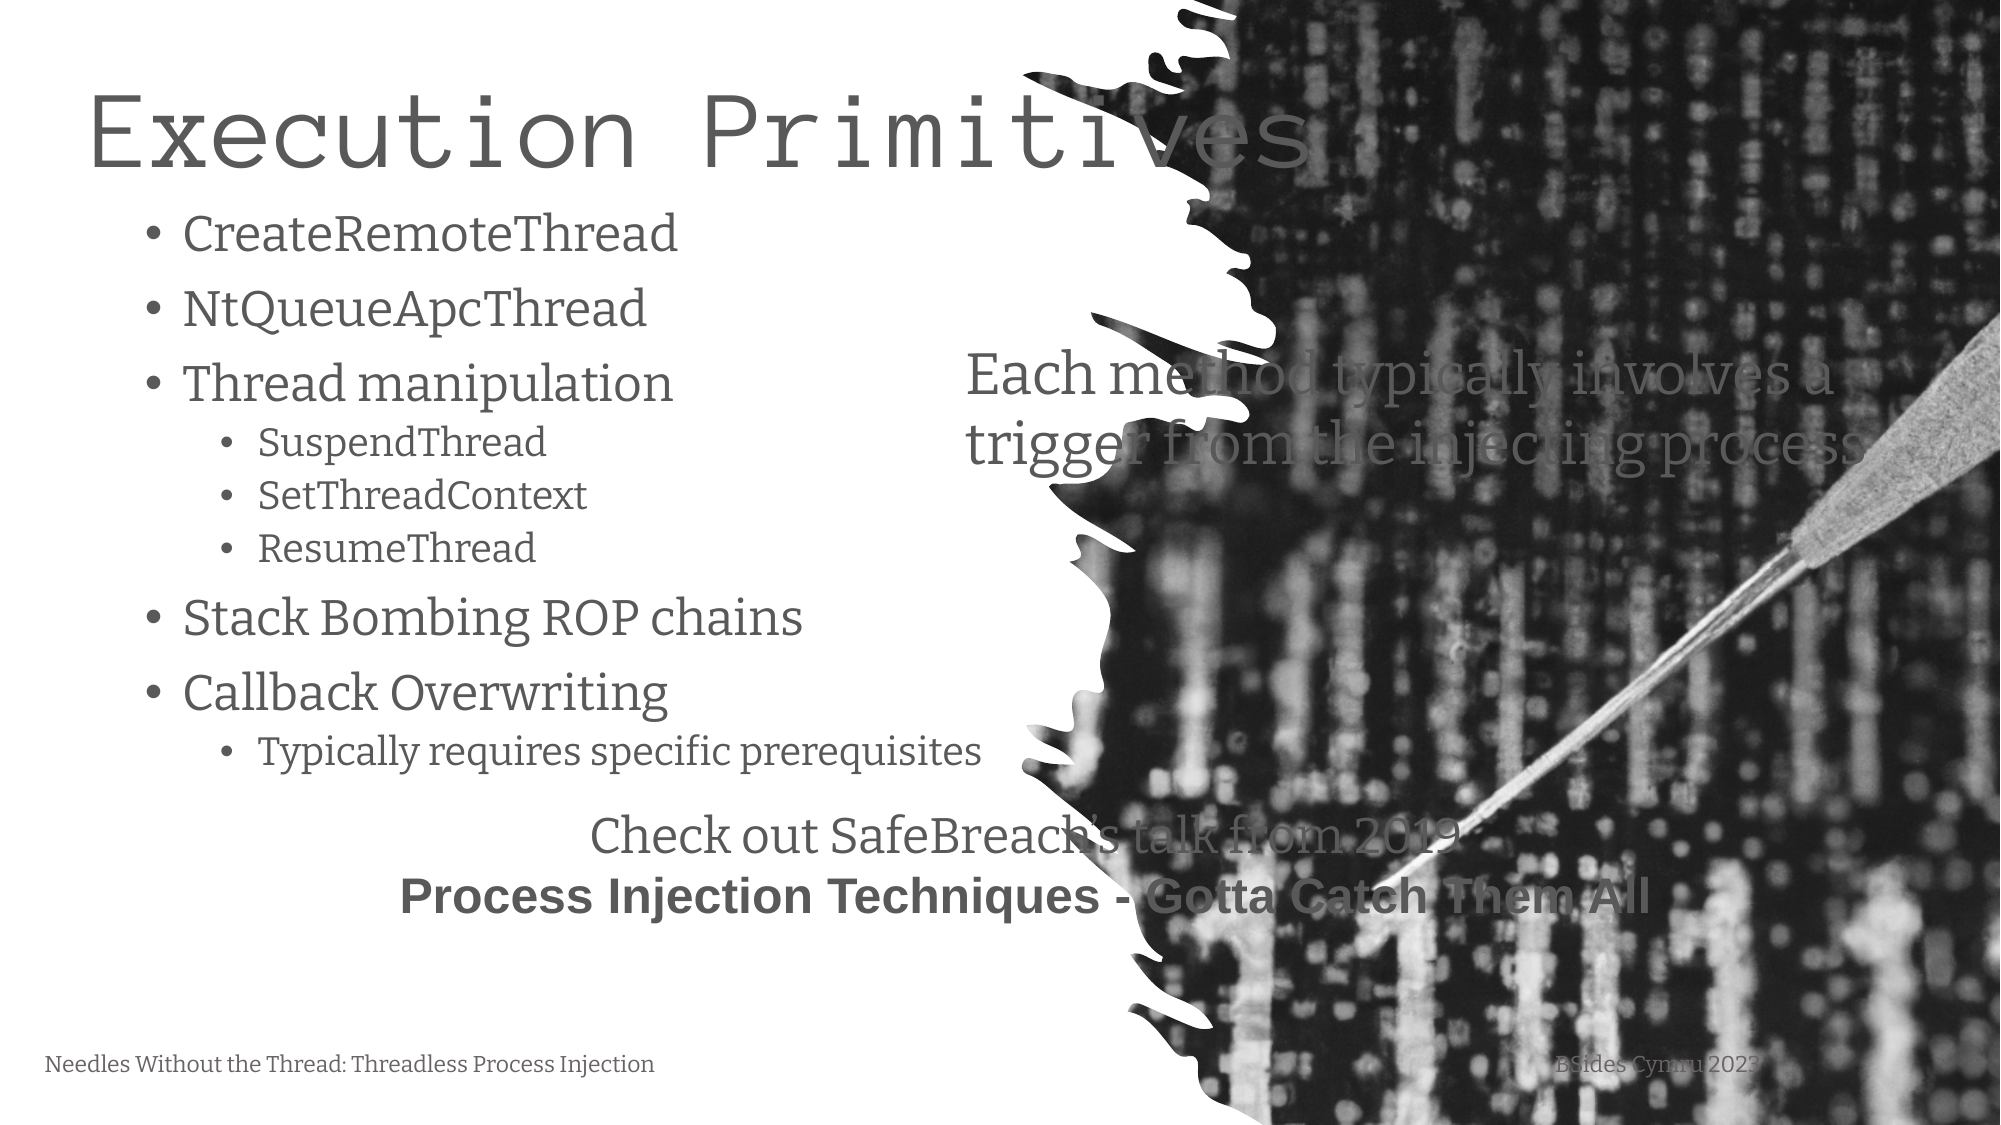

Execution Primitives
CreateRemoteThread
NtQueueApcThread
Thread manipulation
SuspendThread
SetThreadContext
ResumeThread
Stack Bombing ROP chains
Callback Overwriting
Typically requires specific prerequisites

Each method typically involves a trigger from the injecting process
Check out SafeBreach’s talk from 2019
Process Injection Techniques - Gotta Catch Them All